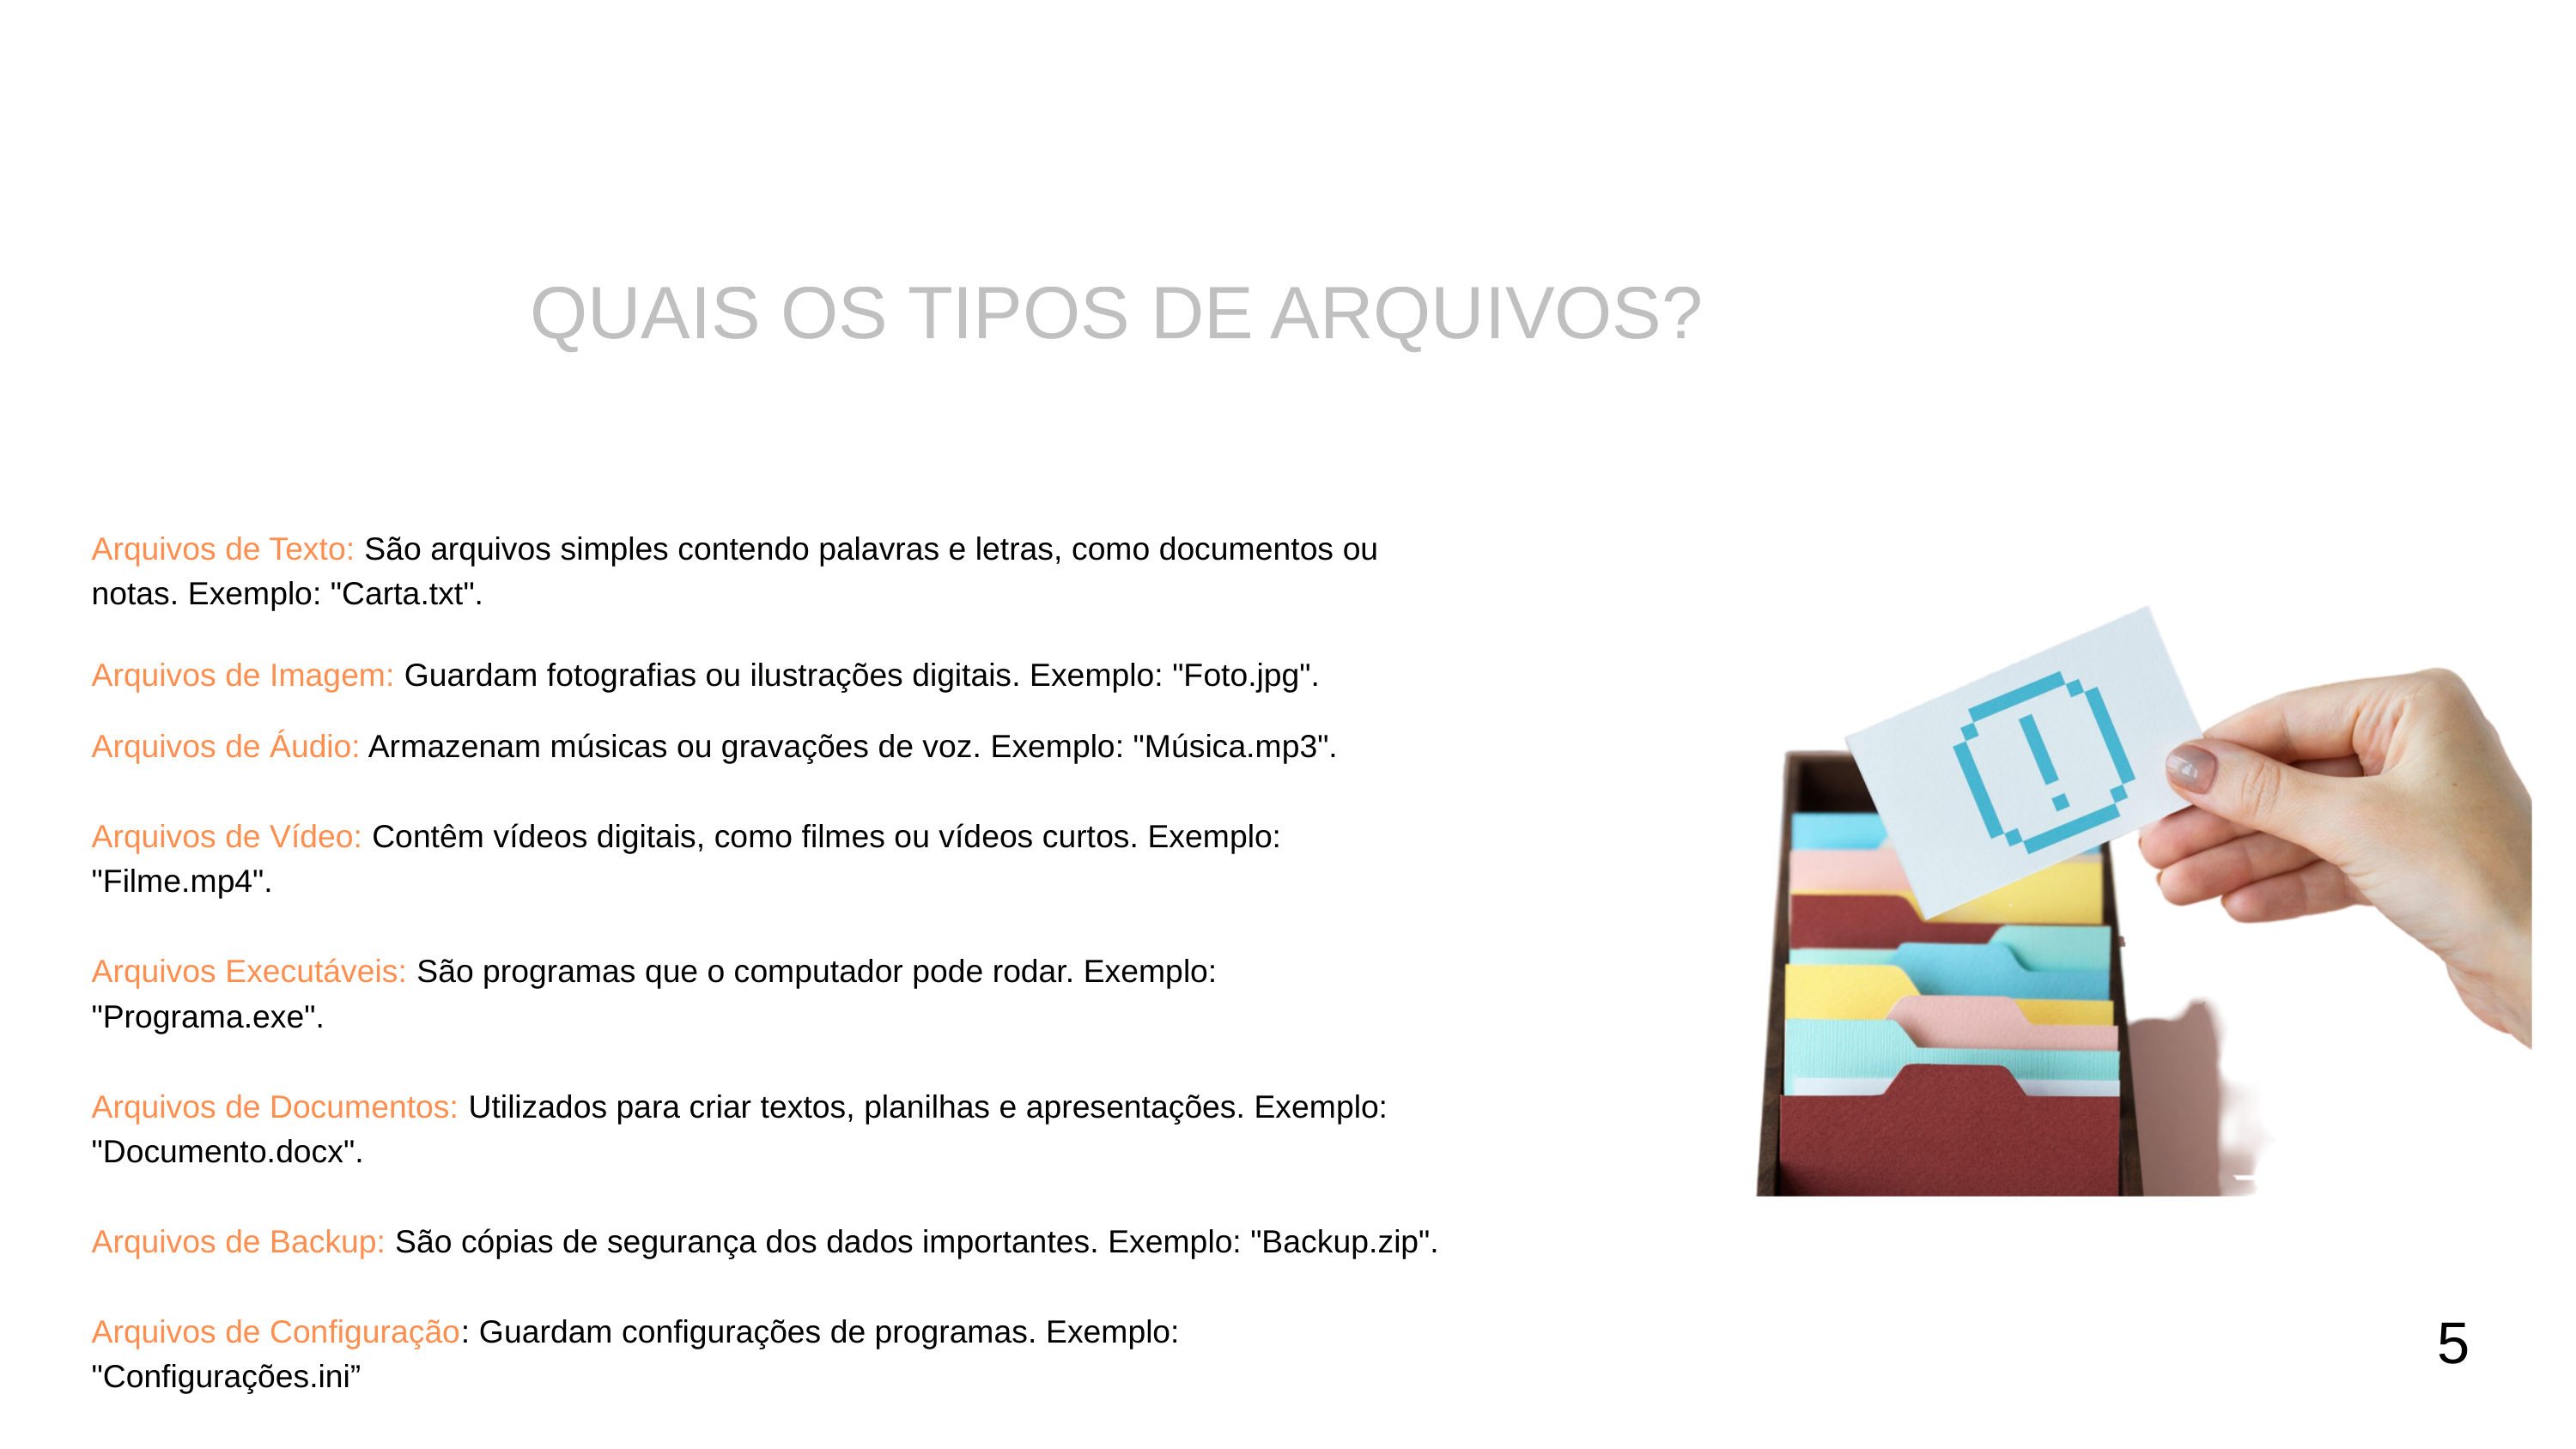

QUAIS OS TIPOS DE ARQUIVOS?

Arquivos de Texto: São arquivos simples contendo palavras e letras, como documentos ou notas. Exemplo: "Carta.txt".

Arquivos de Imagem: Guardam fotografias ou ilustrações digitais. Exemplo: "Foto.jpg".
Arquivos de Áudio: Armazenam músicas ou gravações de voz. Exemplo: "Música.mp3".

Arquivos de Vídeo: Contêm vídeos digitais, como filmes ou vídeos curtos. Exemplo: "Filme.mp4".

Arquivos Executáveis: São programas que o computador pode rodar. Exemplo: "Programa.exe".

Arquivos de Documentos: Utilizados para criar textos, planilhas e apresentações. Exemplo: "Documento.docx".

Arquivos de Backup: São cópias de segurança dos dados importantes. Exemplo: "Backup.zip".

Arquivos de Configuração: Guardam configurações de programas. Exemplo: "Configurações.ini”
5